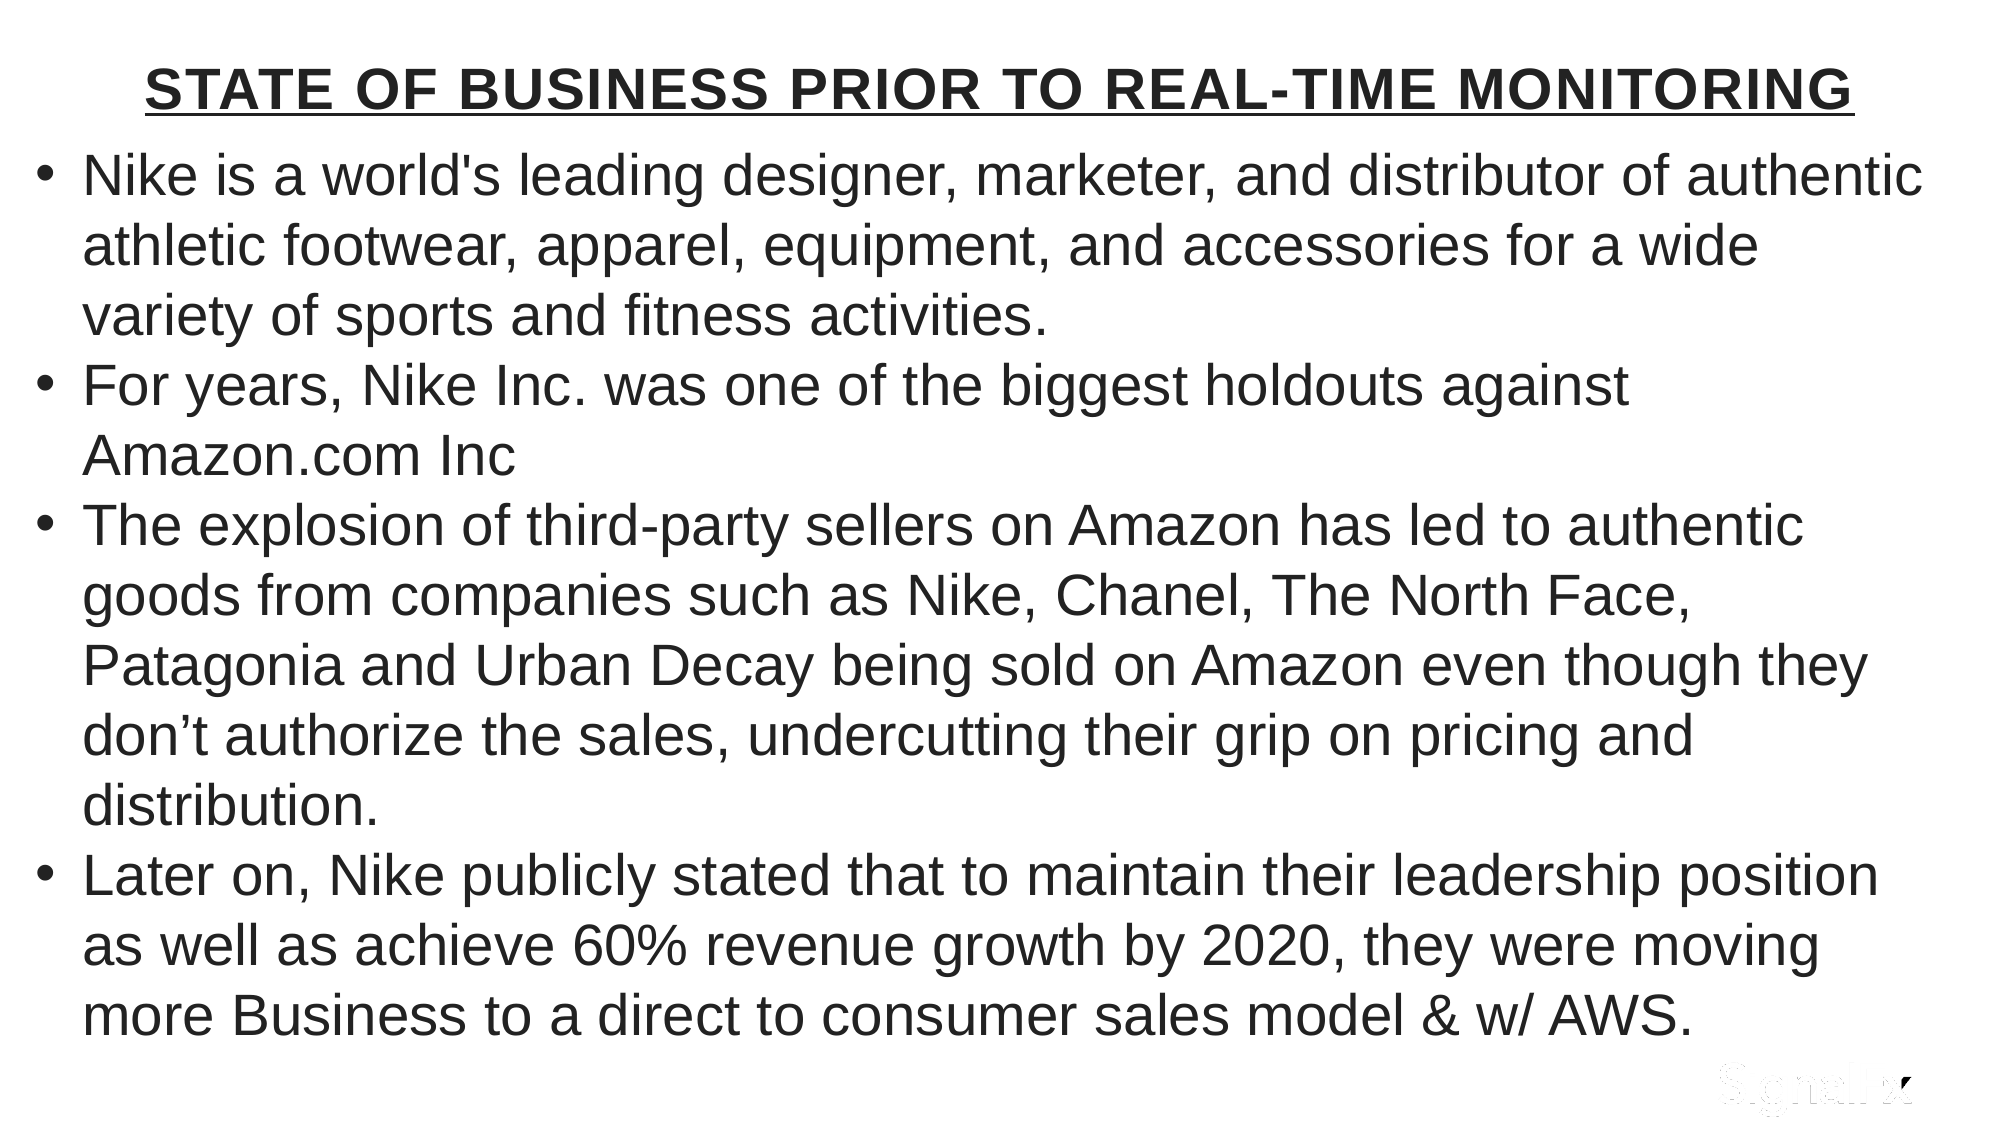

# State of Business Prior to real-time monitoring
Nike is a world's leading designer, marketer, and distributor of authentic athletic footwear, apparel, equipment, and accessories for a wide variety of sports and fitness activities.
For years, Nike Inc. was one of the biggest holdouts against Amazon.com Inc
The explosion of third-party sellers on Amazon has led to authentic goods from companies such as Nike, Chanel, The North Face, Patagonia and Urban Decay being sold on Amazon even though they don’t authorize the sales, undercutting their grip on pricing and distribution.
Later on, Nike publicly stated that to maintain their leadership position as well as achieve 60% revenue growth by 2020, they were moving more Business to a direct to consumer sales model & w/ AWS.